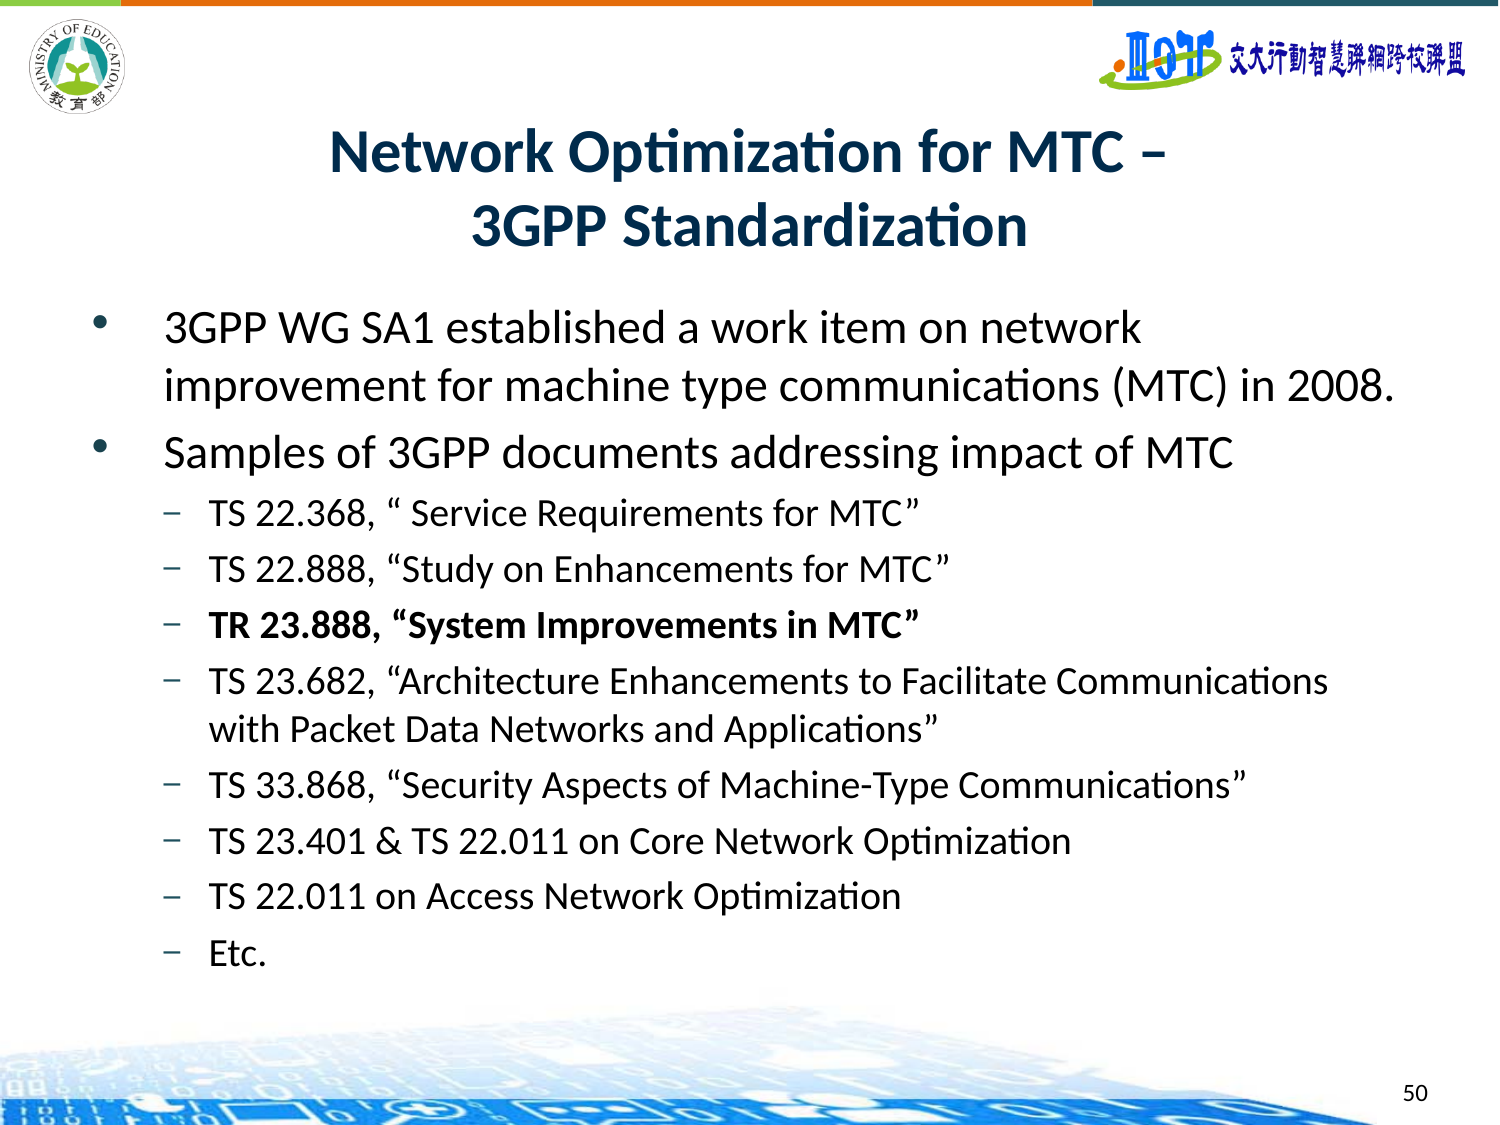

# Network Optimization for MTC – 3GPP Standardization
3GPP WG SA1 established a work item on network improvement for machine type communications (MTC) in 2008.
Samples of 3GPP documents addressing impact of MTC
TS 22.368, “ Service Requirements for MTC”
TS 22.888, “Study on Enhancements for MTC”
TR 23.888, “System Improvements in MTC”
TS 23.682, “Architecture Enhancements to Facilitate Communications with Packet Data Networks and Applications”
TS 33.868, “Security Aspects of Machine-Type Communications”
TS 23.401 & TS 22.011 on Core Network Optimization
TS 22.011 on Access Network Optimization
Etc.

50